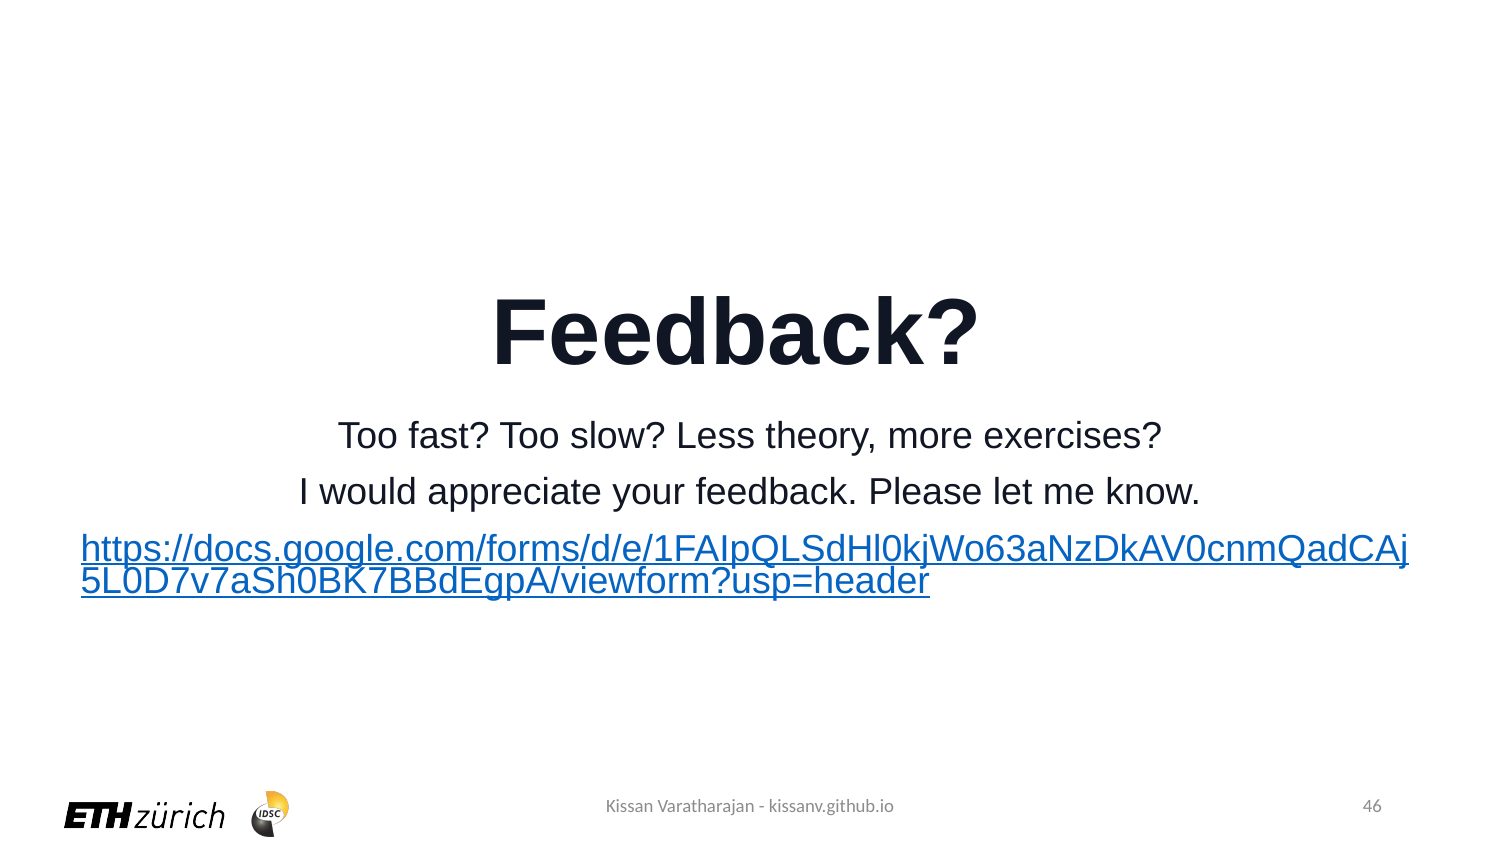

# Feedback?
Too fast? Too slow? Less theory, more exercises?
I would appreciate your feedback. Please let me know.
https://docs.google.com/forms/d/e/1FAIpQLSdHl0kjWo63aNzDkAV0cnmQadCAj5L0D7v7aSh0BK7BBdEgpA/viewform?usp=header

Kissan Varatharajan - kissanv.github.io
46